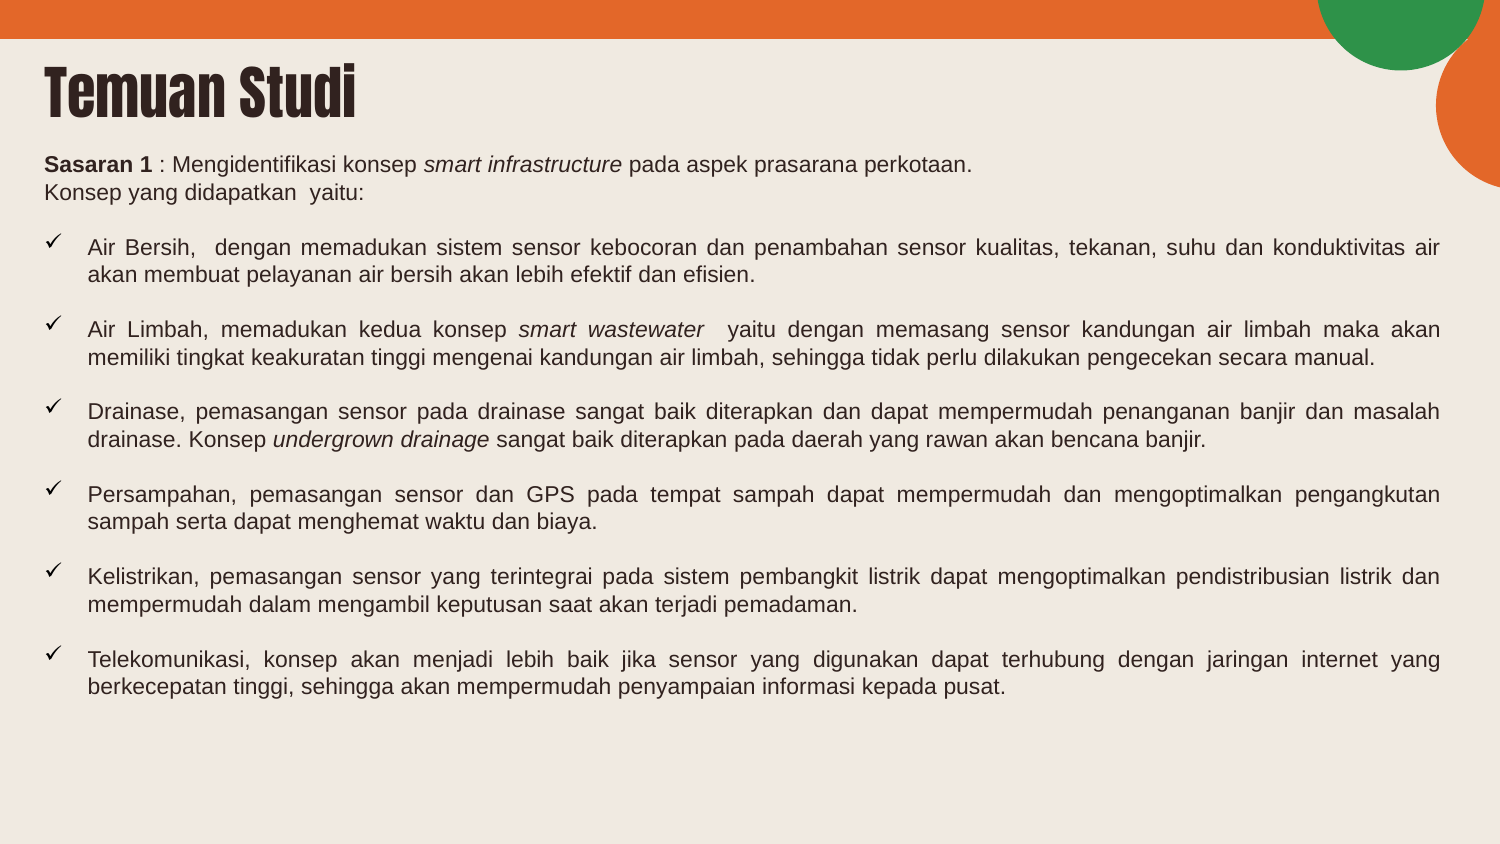

# Temuan Studi
Sasaran 1 : Mengidentifikasi konsep smart infrastructure pada aspek prasarana perkotaan.
Konsep yang didapatkan  yaitu:

Air Bersih,  dengan memadukan sistem sensor kebocoran dan penambahan sensor kualitas, tekanan, suhu dan konduktivitas air akan membuat pelayanan air bersih akan lebih efektif dan efisien.

Air Limbah, memadukan kedua konsep smart wastewater  yaitu dengan memasang sensor kandungan air limbah maka akan memiliki tingkat keakuratan tinggi mengenai kandungan air limbah, sehingga tidak perlu dilakukan pengecekan secara manual.

Drainase, pemasangan sensor pada drainase sangat baik diterapkan dan dapat mempermudah penanganan banjir dan masalah drainase. Konsep undergrown drainage sangat baik diterapkan pada daerah yang rawan akan bencana banjir.

Persampahan, pemasangan sensor dan GPS pada tempat sampah dapat mempermudah dan mengoptimalkan pengangkutan sampah serta dapat menghemat waktu dan biaya.

Kelistrikan, pemasangan sensor yang terintegrai pada sistem pembangkit listrik dapat mengoptimalkan pendistribusian listrik dan mempermudah dalam mengambil keputusan saat akan terjadi pemadaman.

Telekomunikasi, konsep akan menjadi lebih baik jika sensor yang digunakan dapat terhubung dengan jaringan internet yang berkecepatan tinggi, sehingga akan mempermudah penyampaian informasi kepada pusat.